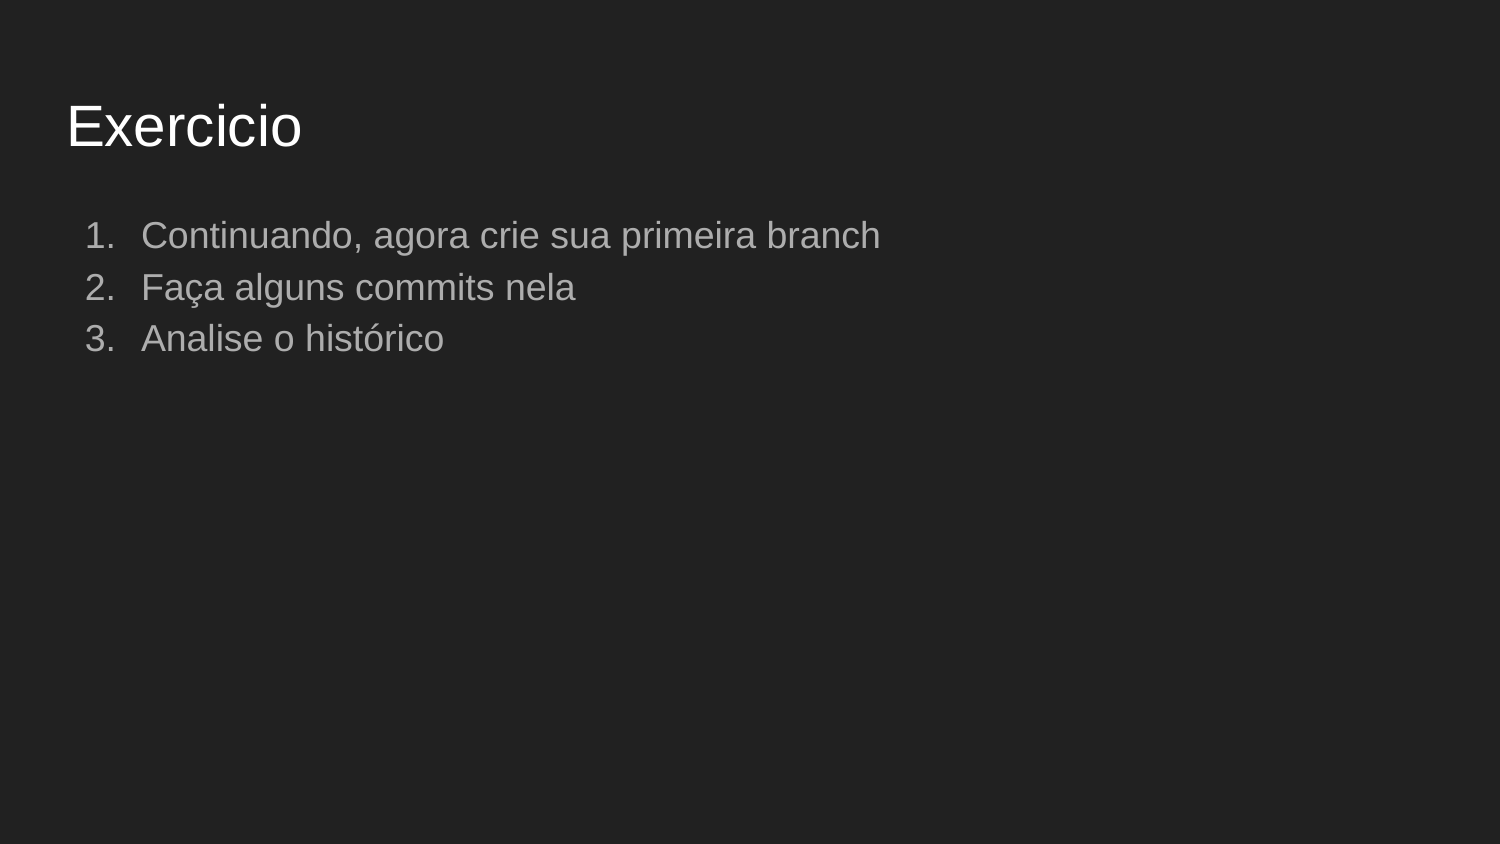

# Exercicio
Continuando, agora crie sua primeira branch
Faça alguns commits nela
Analise o histórico